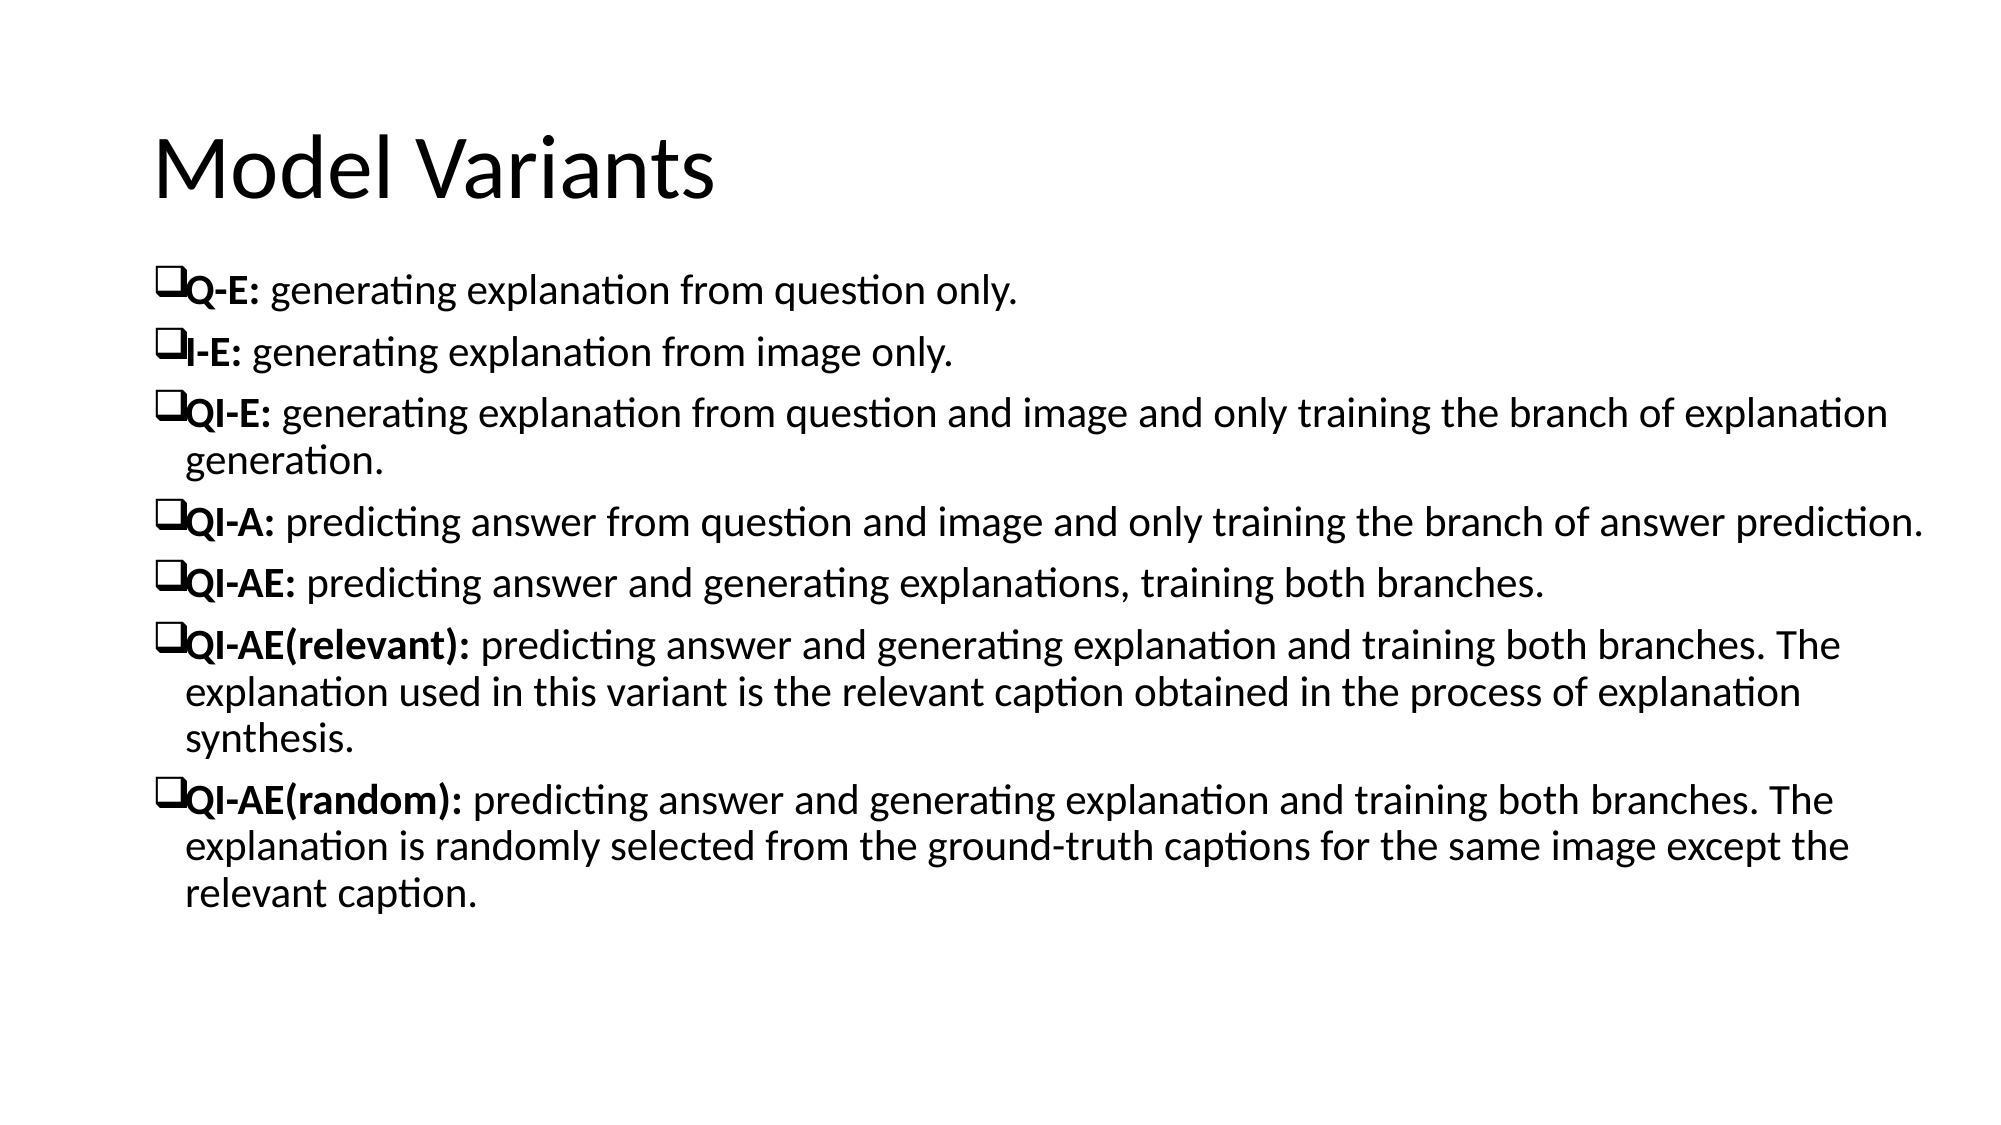

# Model Variants
Q-E: generating explanation from question only.
I-E: generating explanation from image only.
QI-E: generating explanation from question and image and only training the branch of explanation generation.
QI-A: predicting answer from question and image and only training the branch of answer prediction.
QI-AE: predicting answer and generating explanations, training both branches.
QI-AE(relevant): predicting answer and generating explanation and training both branches. The explanation used in this variant is the relevant caption obtained in the process of explanation synthesis.
QI-AE(random): predicting answer and generating explanation and training both branches. The explanation is randomly selected from the ground-truth captions for the same image except the relevant caption.